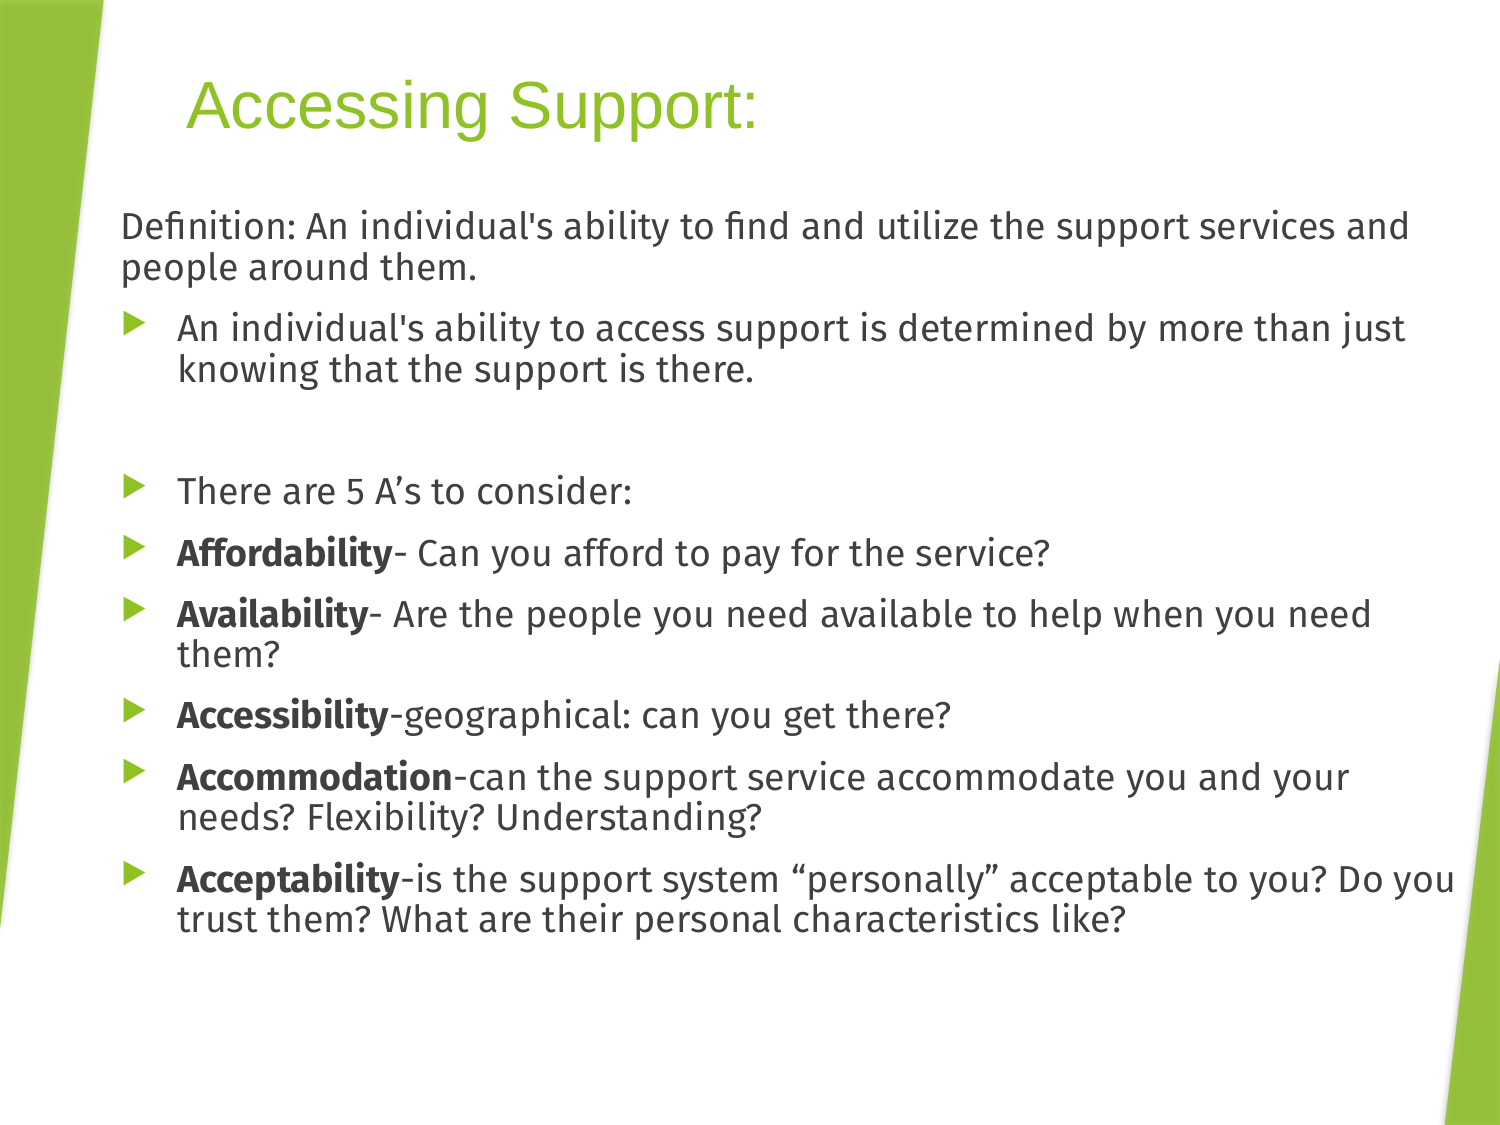

# Accessing Support:
Definition: An individual's ability to find and utilize the support services and people around them.
An individual's ability to access support is determined by more than just knowing that the support is there.

There are 5 A’s to consider:
Affordability- Can you afford to pay for the service?
Availability- Are the people you need available to help when you need them?
Accessibility-geographical: can you get there?
Accommodation-can the support service accommodate you and your needs? Flexibility? Understanding?
Acceptability-is the support system “personally” acceptable to you? Do you trust them? What are their personal characteristics like?